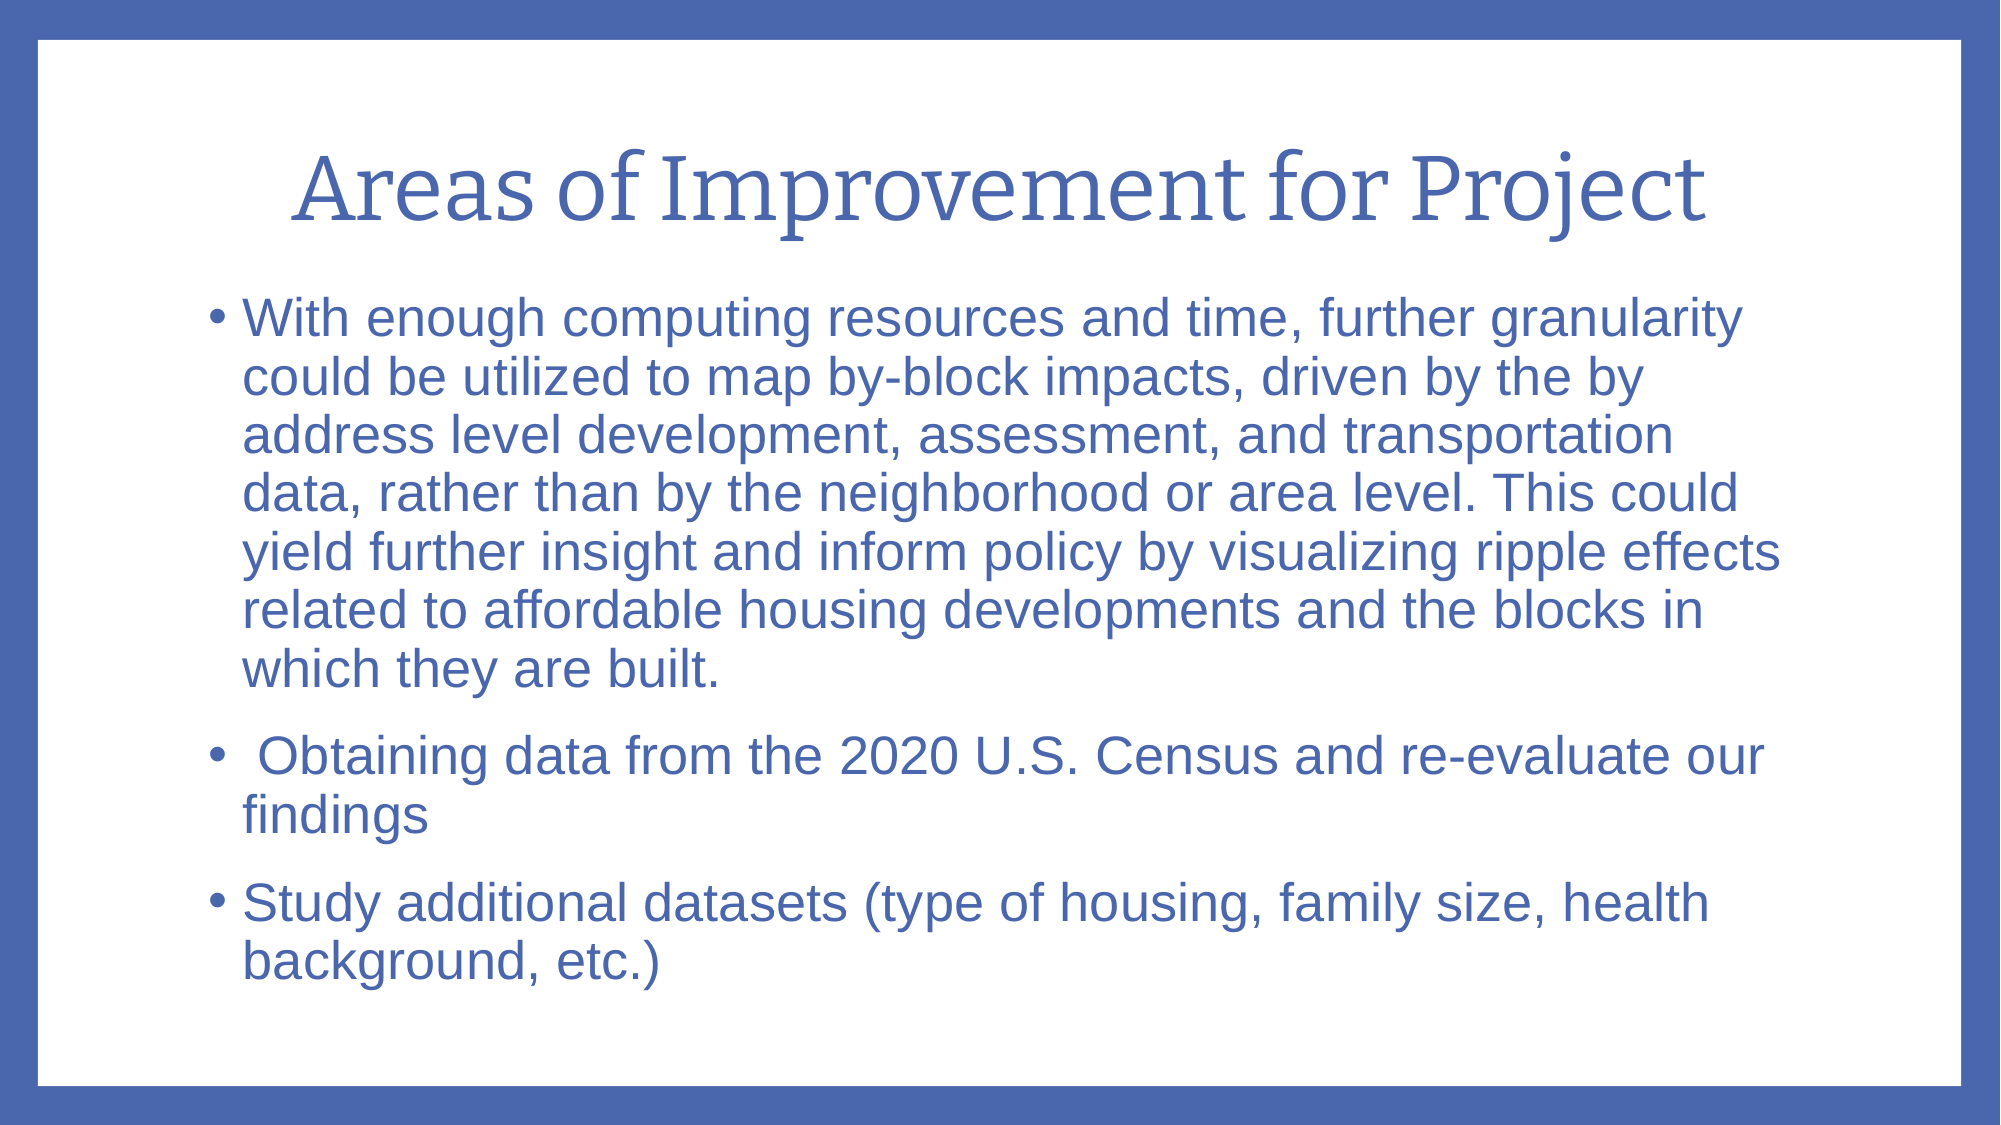

# Areas of Improvement for Project
With enough computing resources and time, further granularity could be utilized to map by-block impacts, driven by the by address level development, assessment, and transportation data, rather than by the neighborhood or area level. This could yield further insight and inform policy by visualizing ripple effects related to affordable housing developments and the blocks in which they are built.
 Obtaining data from the 2020 U.S. Census and re-evaluate our findings
Study additional datasets (type of housing, family size, health background, etc.)